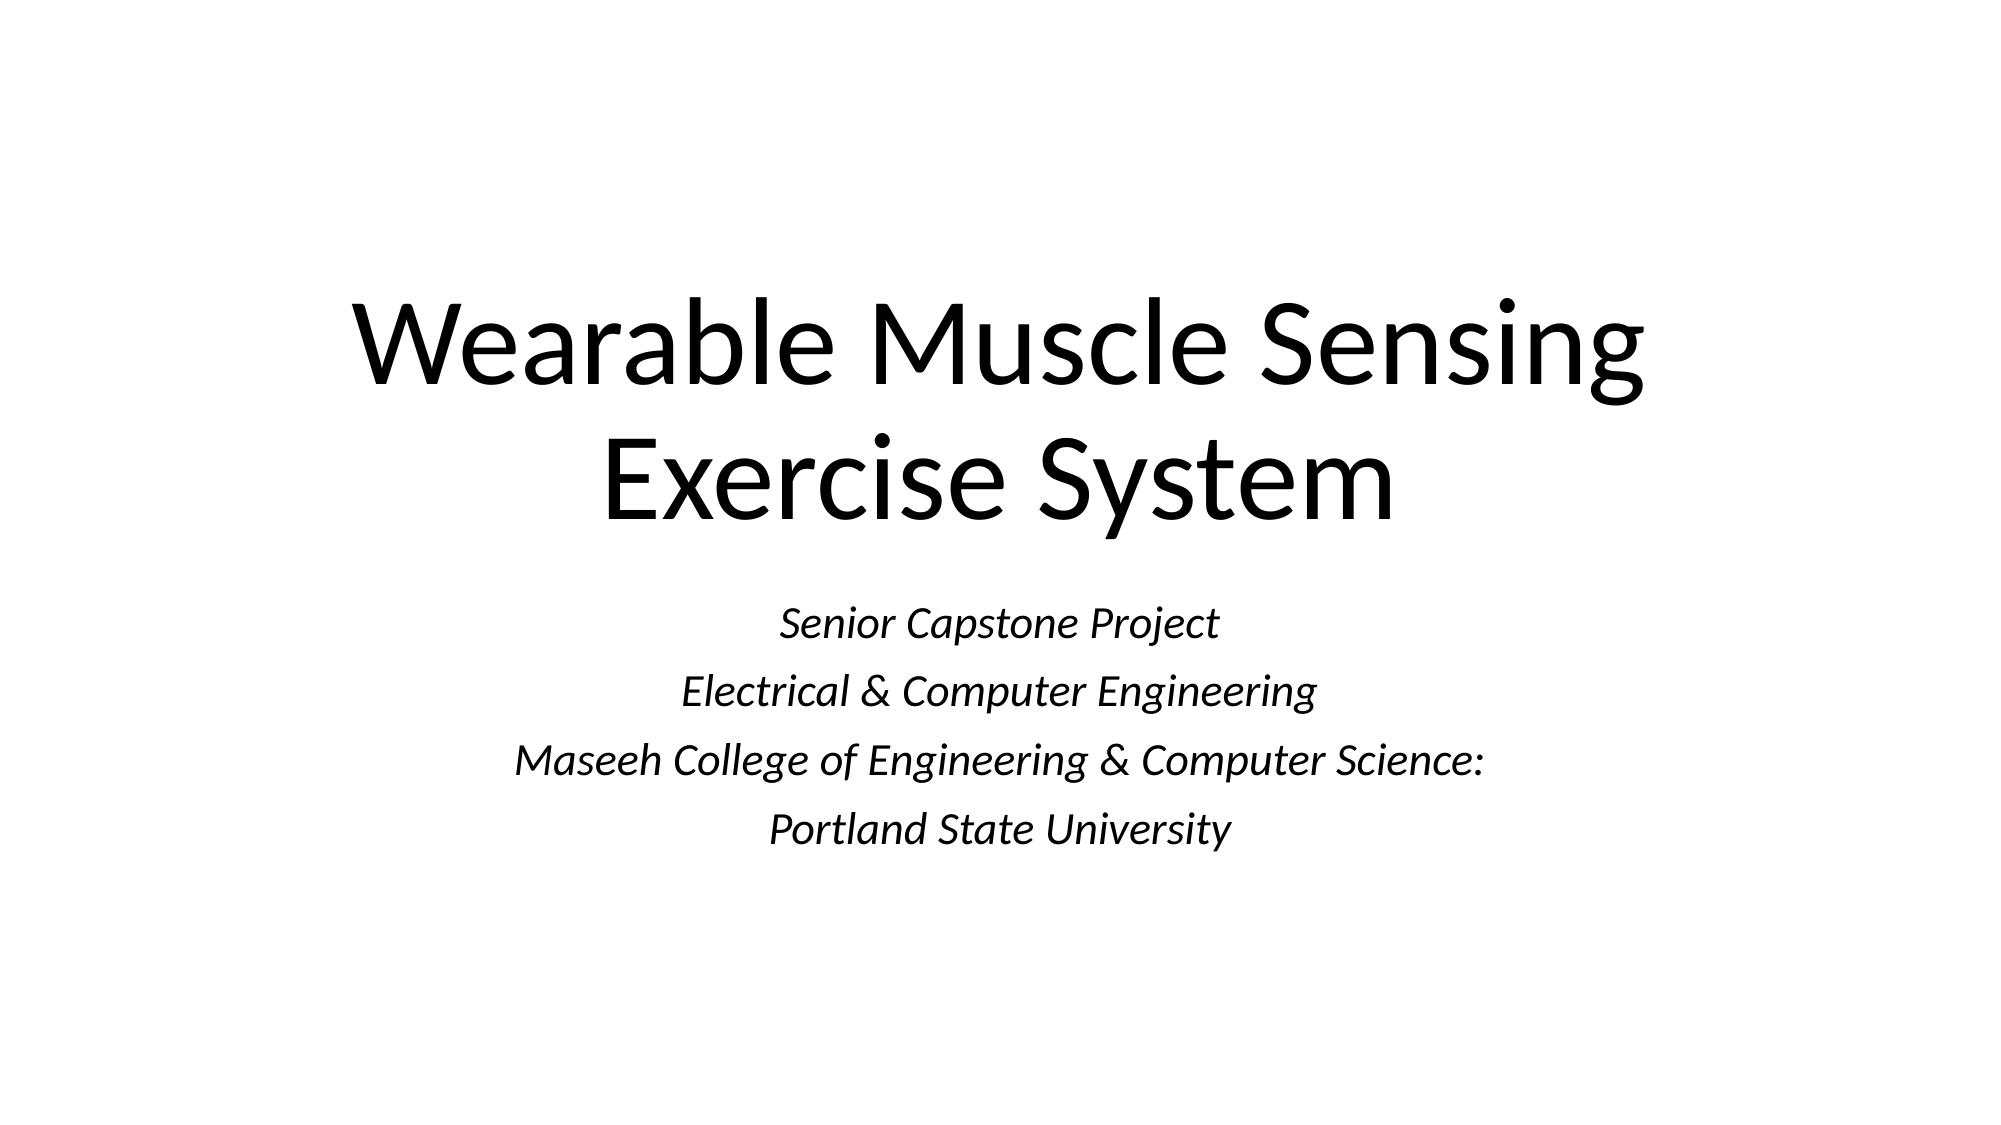

# Wearable Muscle Sensing Exercise System
Senior Capstone Project
Electrical & Computer Engineering
Maseeh College of Engineering & Computer Science:
Portland State University